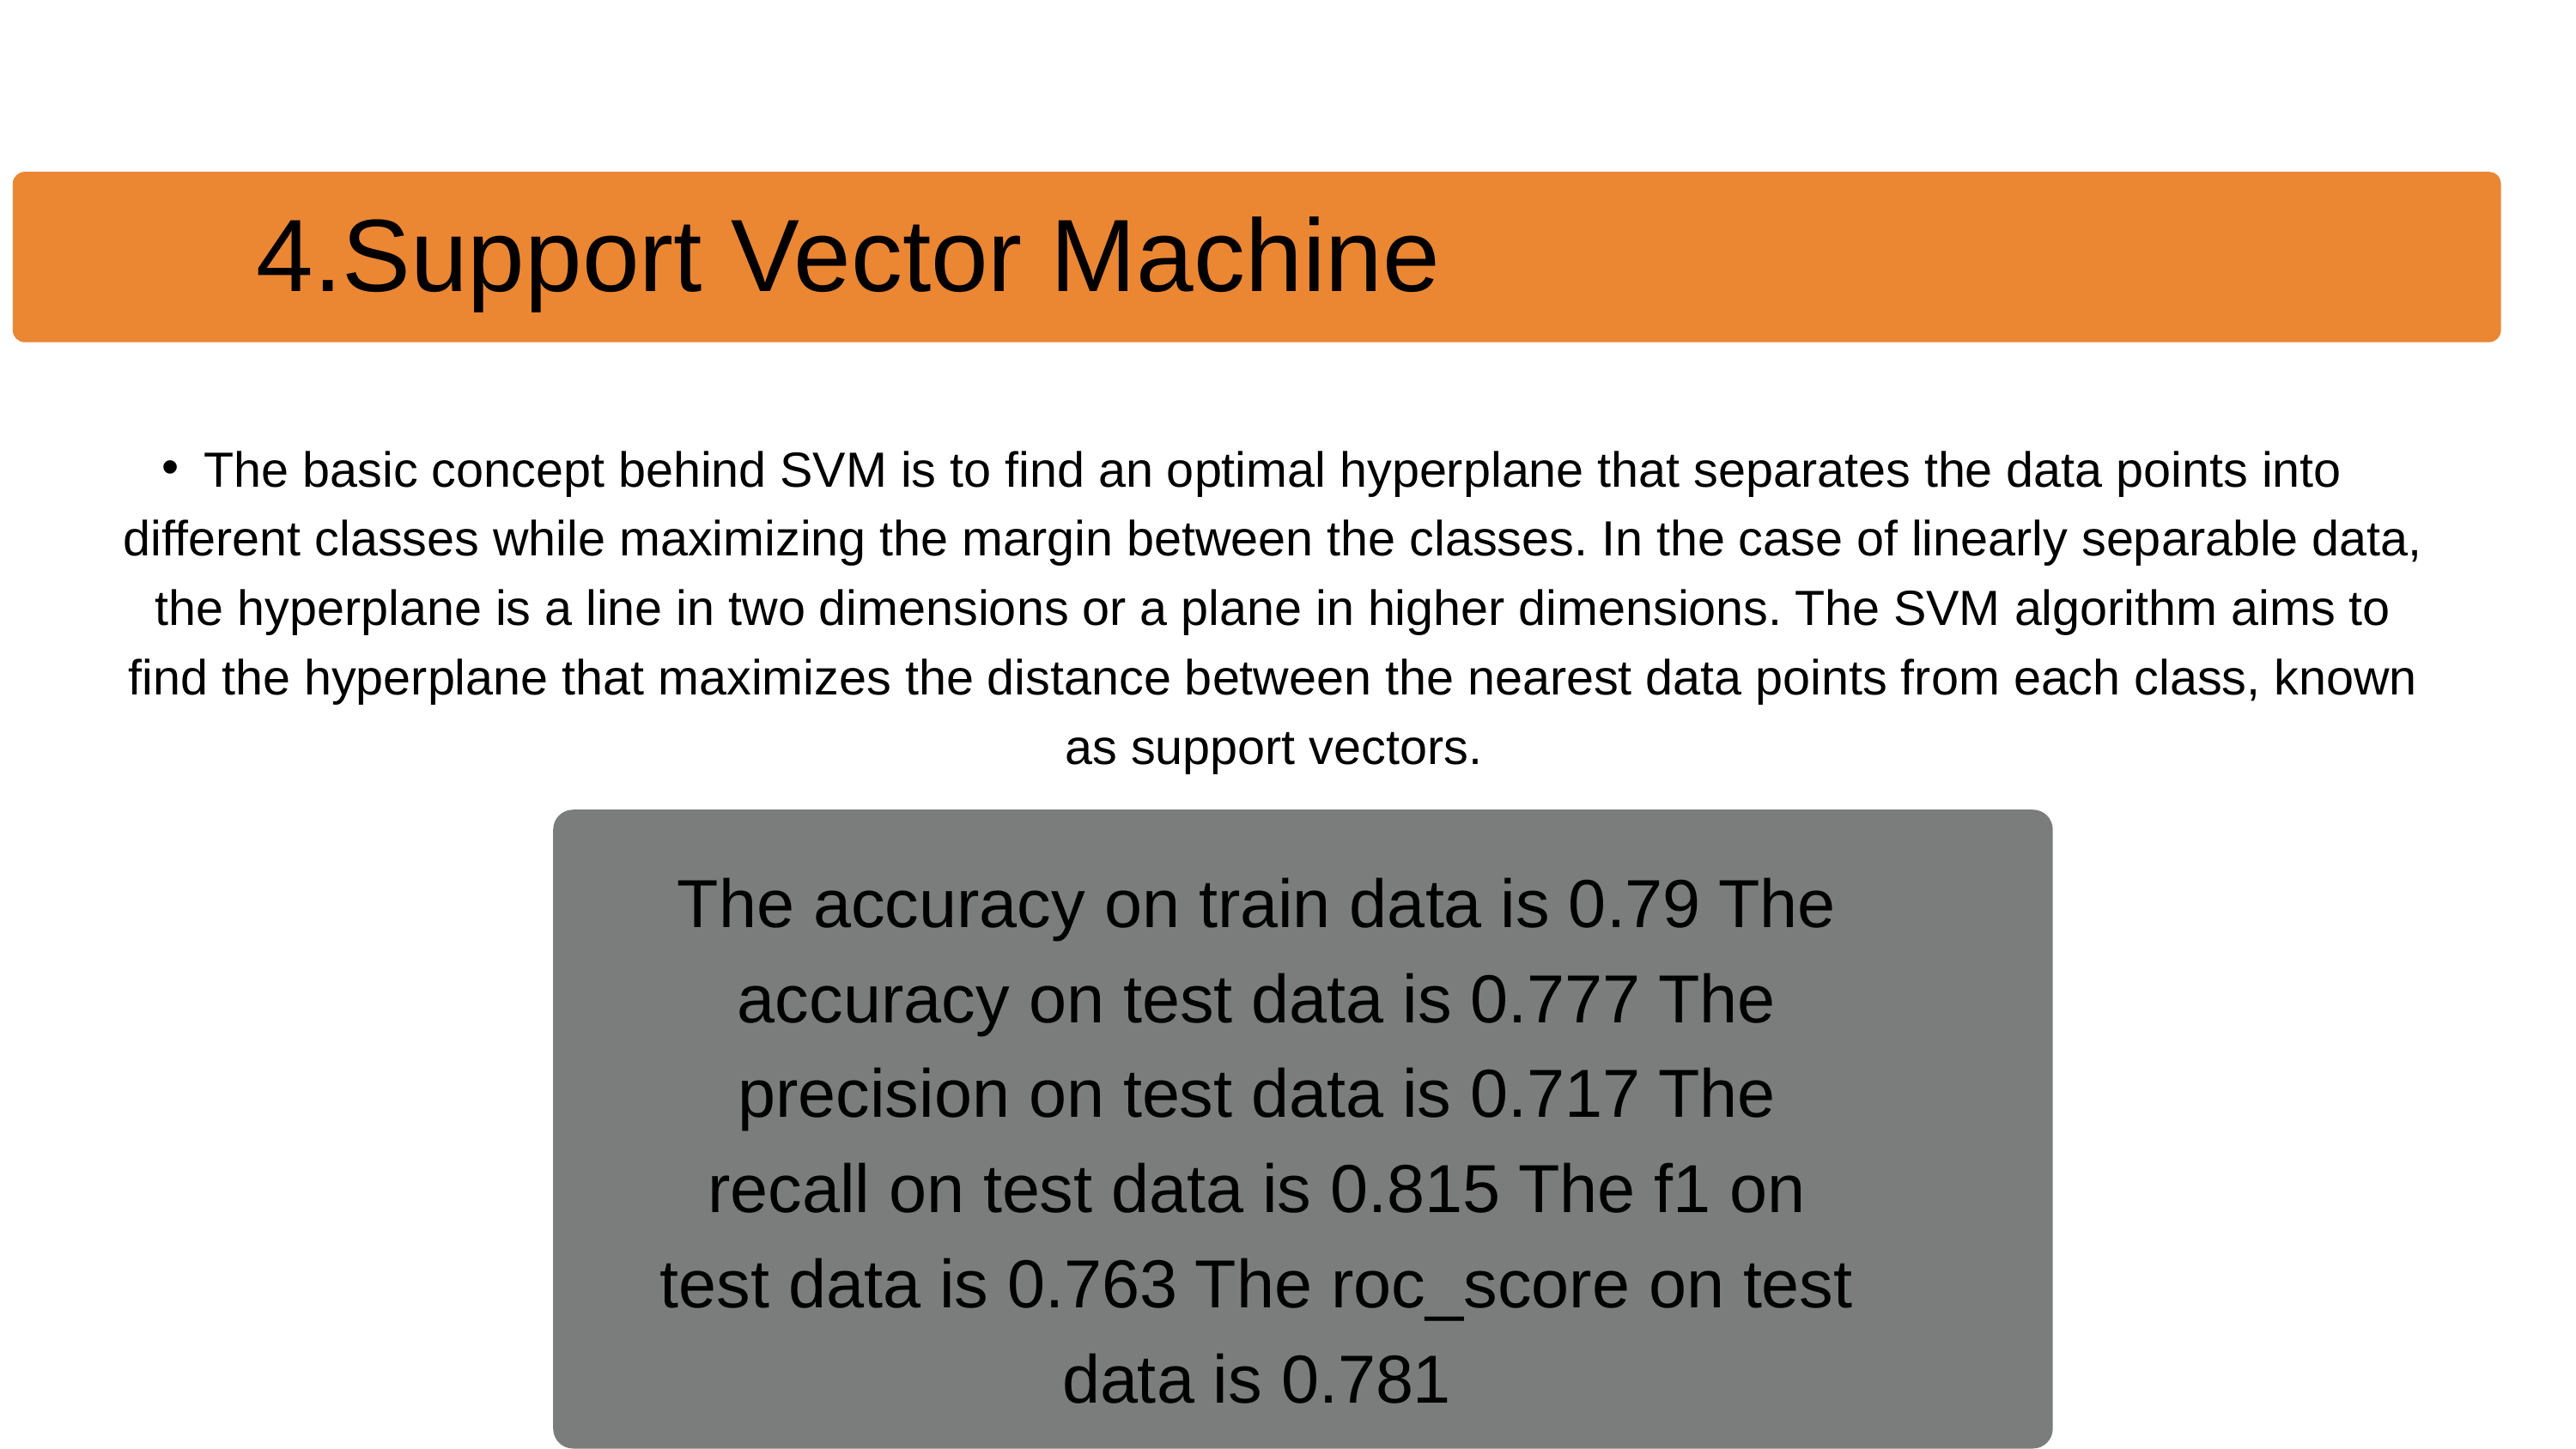

4.Support Vector Machine

The basic concept behind SVM is to find an optimal hyperplane that separates the data points into different classes while maximizing the margin between the classes. In the case of linearly separable data, the hyperplane is a line in two dimensions or a plane in higher dimensions. The SVM algorithm aims to find the hyperplane that maximizes the distance between the nearest data points from each class, known as support vectors.

The accuracy on train data is 0.79 The accuracy on test data is 0.777 The precision on test data is 0.717 The recall on test data is 0.815 The f1 on test data is 0.763 The roc_score on test data is 0.781